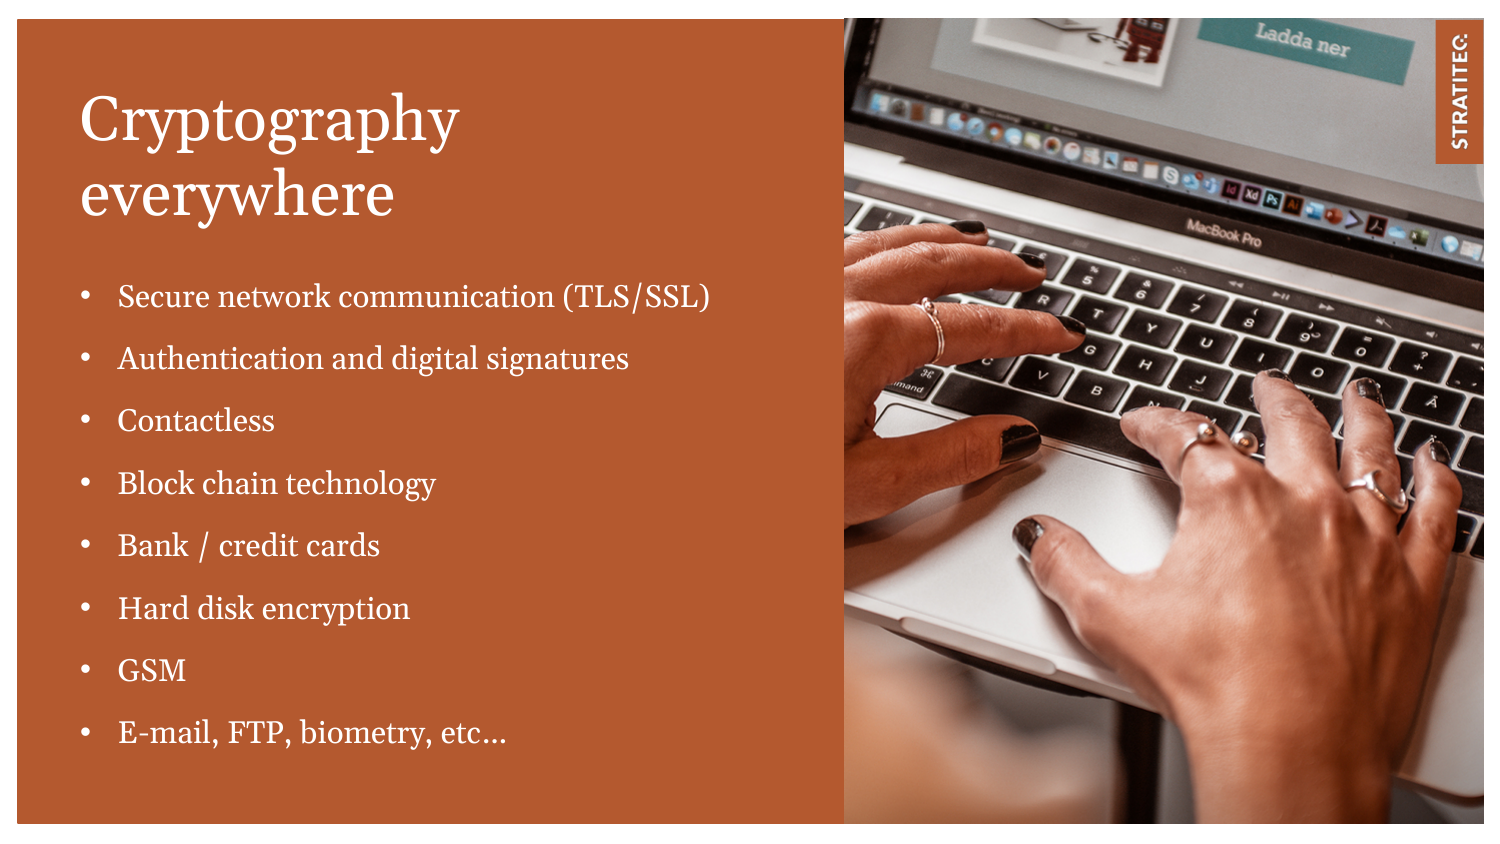

# Cryptography everywhere
Secure network communication (TLS/SSL)
Authentication and digital signatures
Contactless
Block chain technology
Bank / credit cards
Hard disk encryption
GSM
E-mail, FTP, biometry, etc…